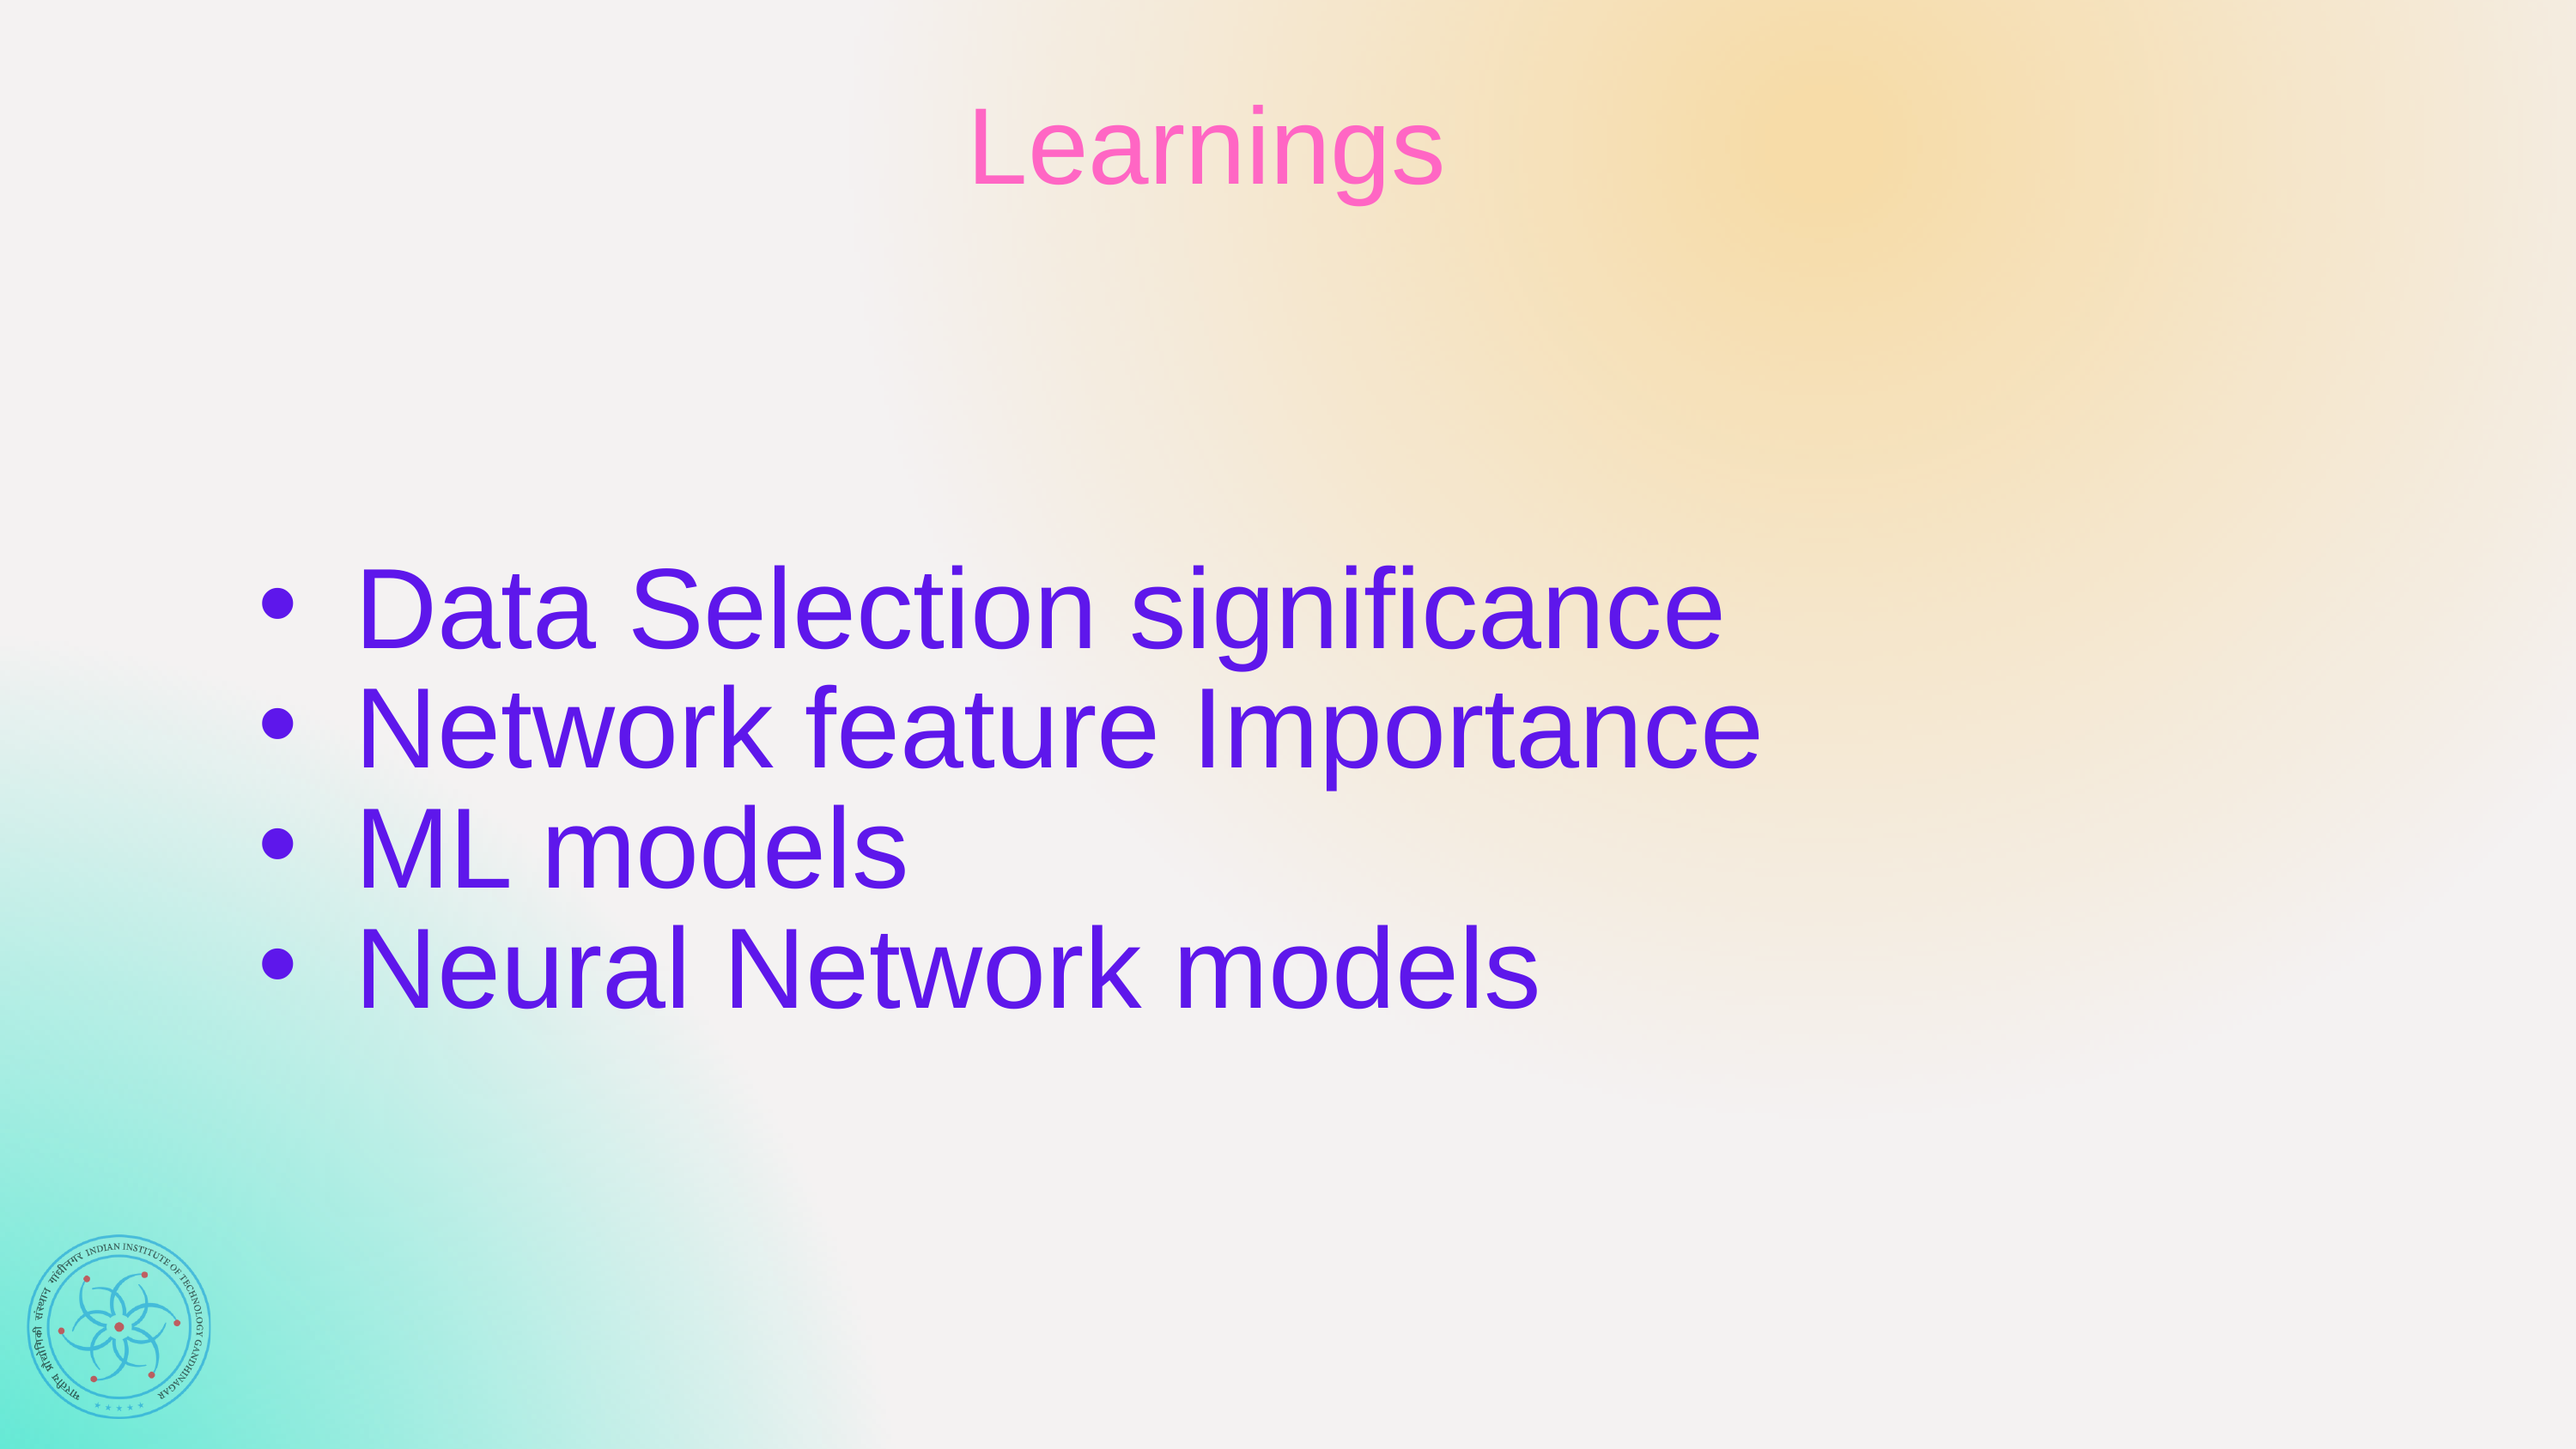

Learnings

Data Selection significance
Network feature Importance
ML models
Neural Network models